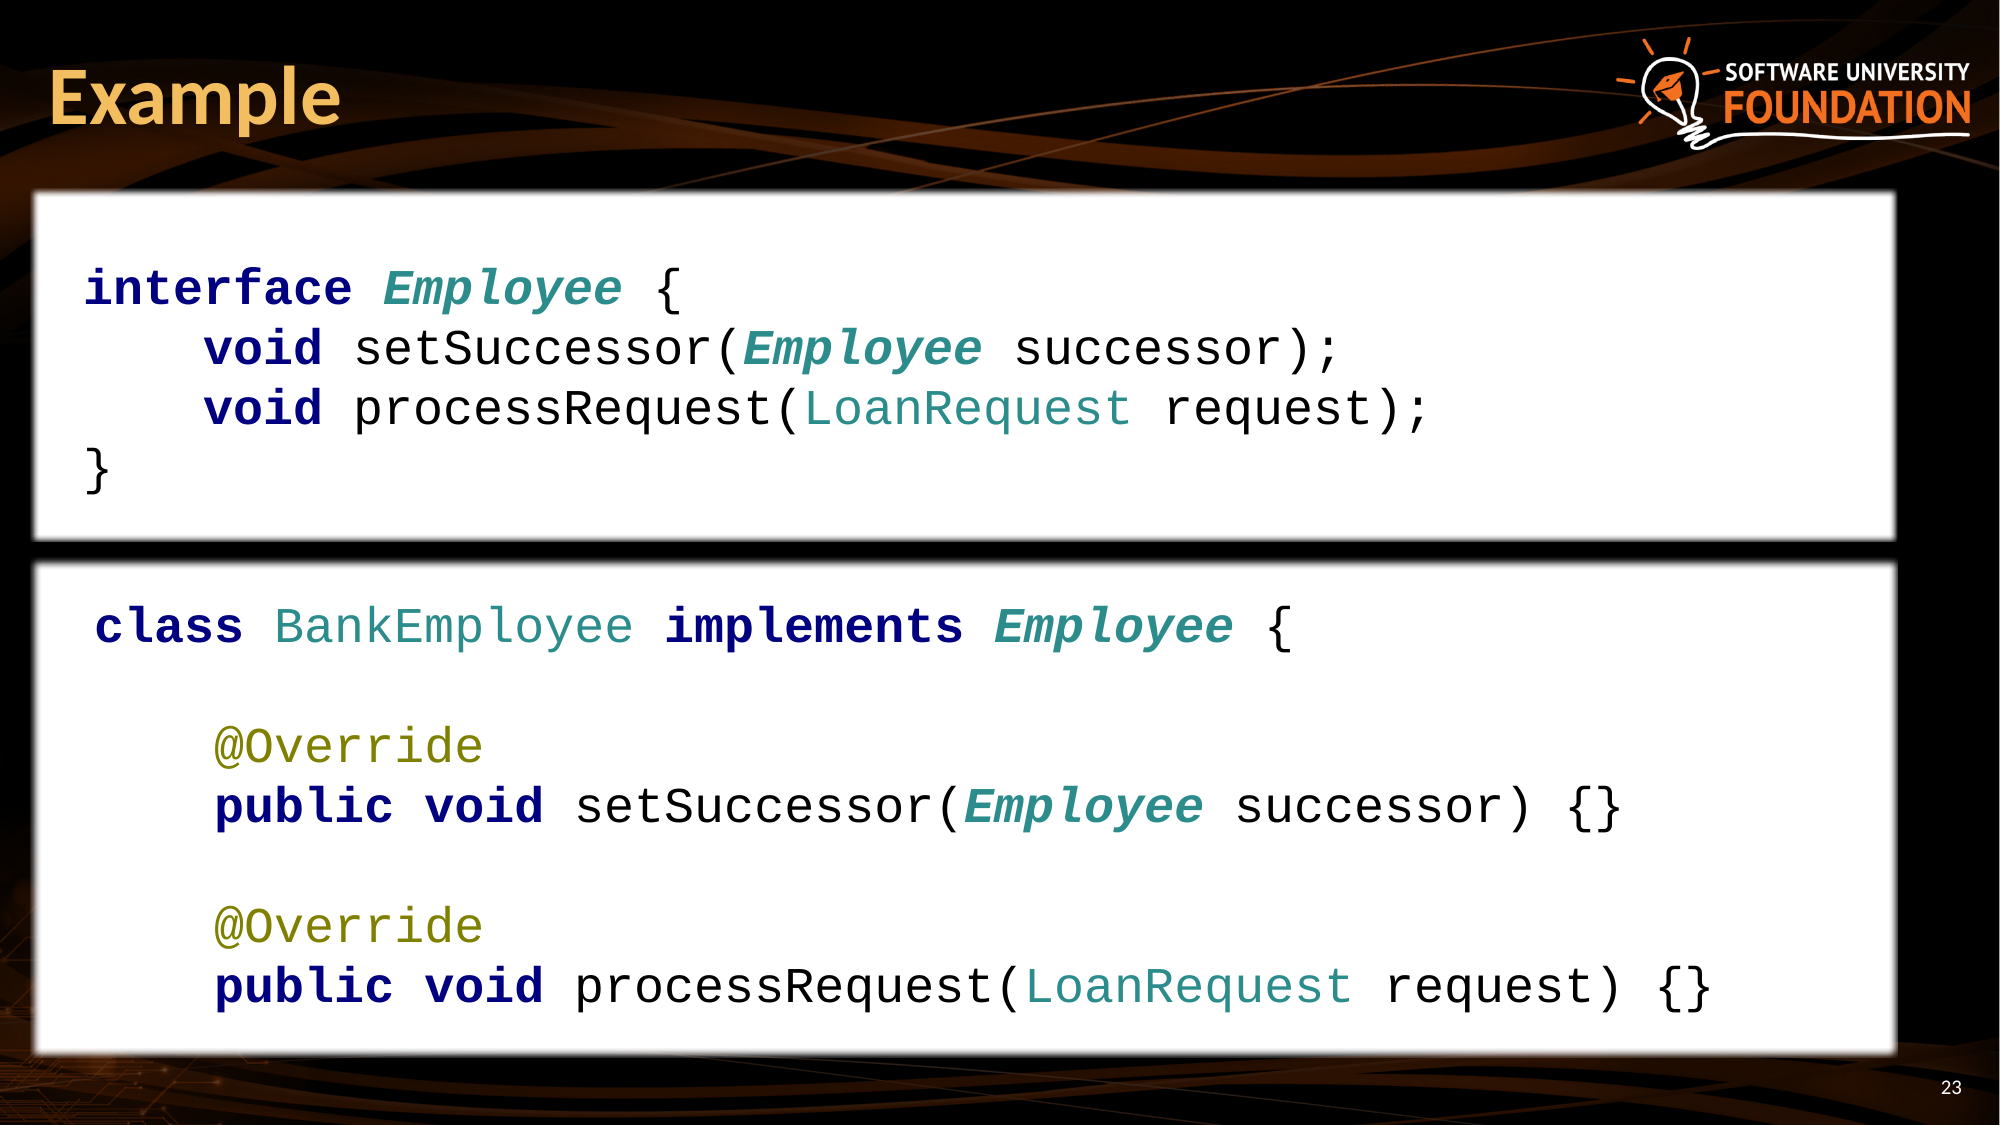

# Example

interface Employee {
    void setSuccessor(Employee successor);
    void processRequest(LoanRequest request);
}

class BankEmployee implements Employee {
    @Override
    public void setSuccessor(Employee successor) {}
    @Override
    public void processRequest(LoanRequest request) {}
23